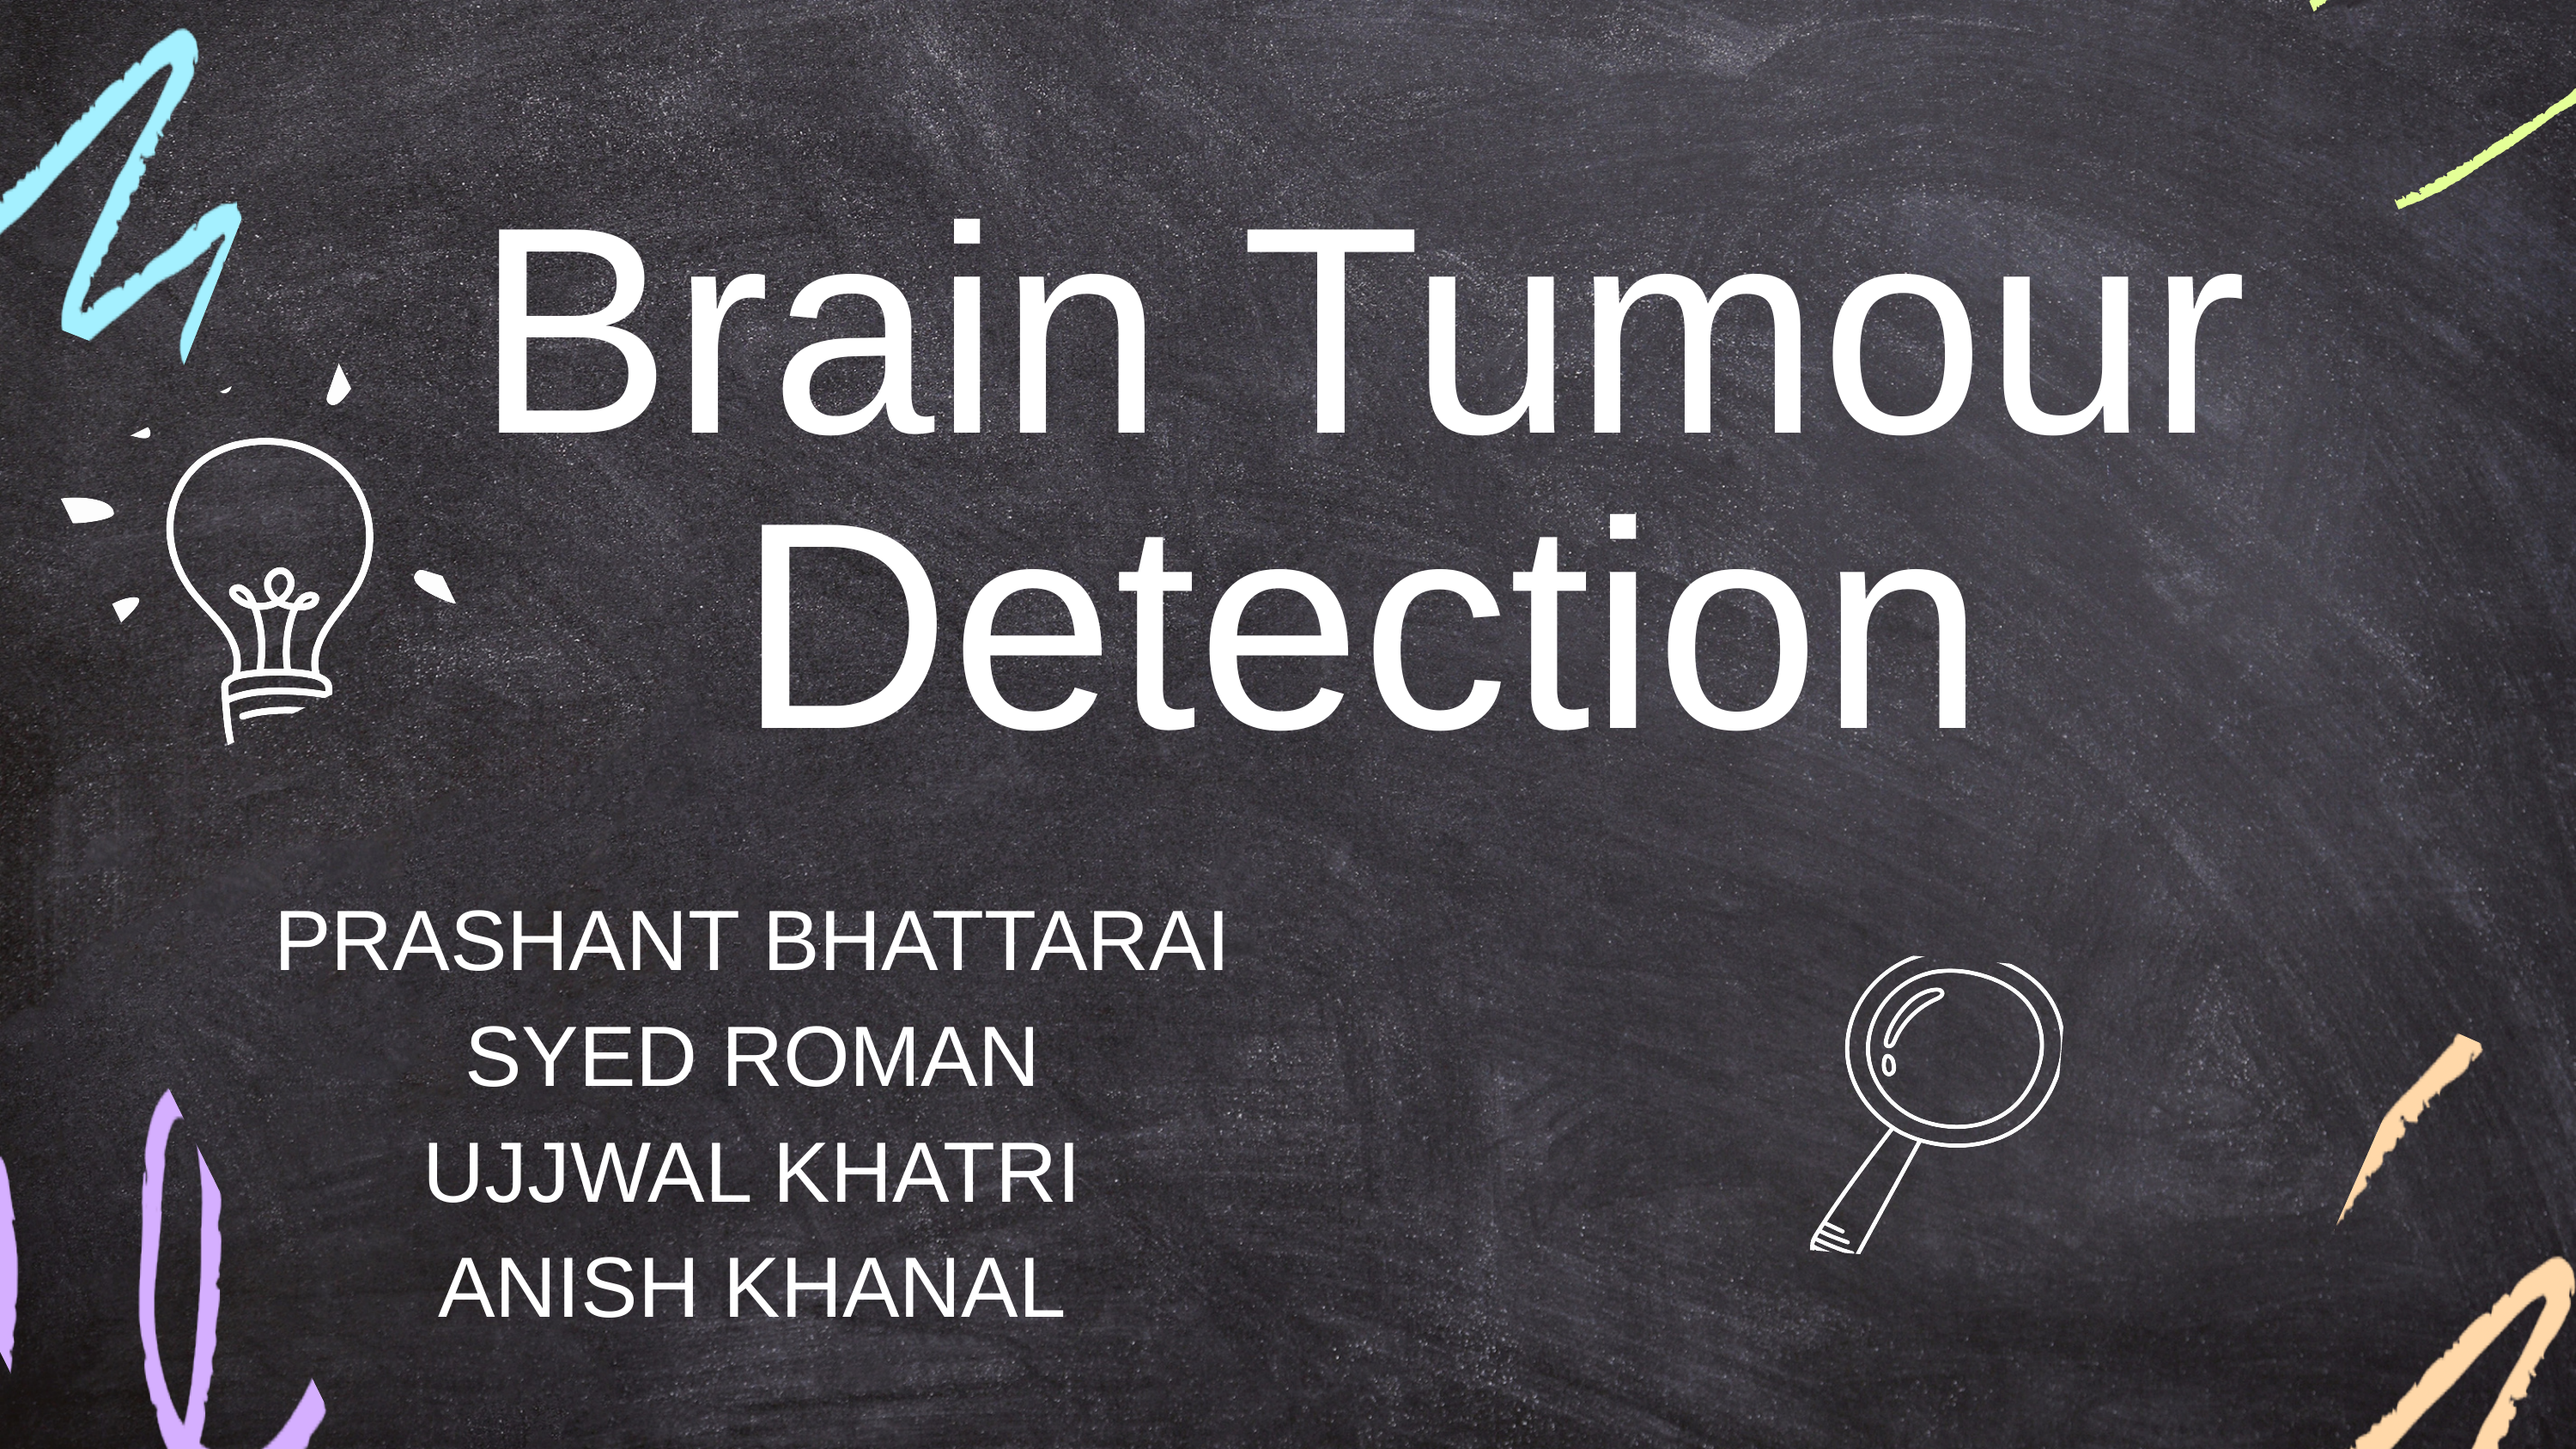

Brain Tumour
Detection

PRASHANT BHATTARAI
SYED ROMAN
UJJWAL KHATRI
ANISH KHANAL